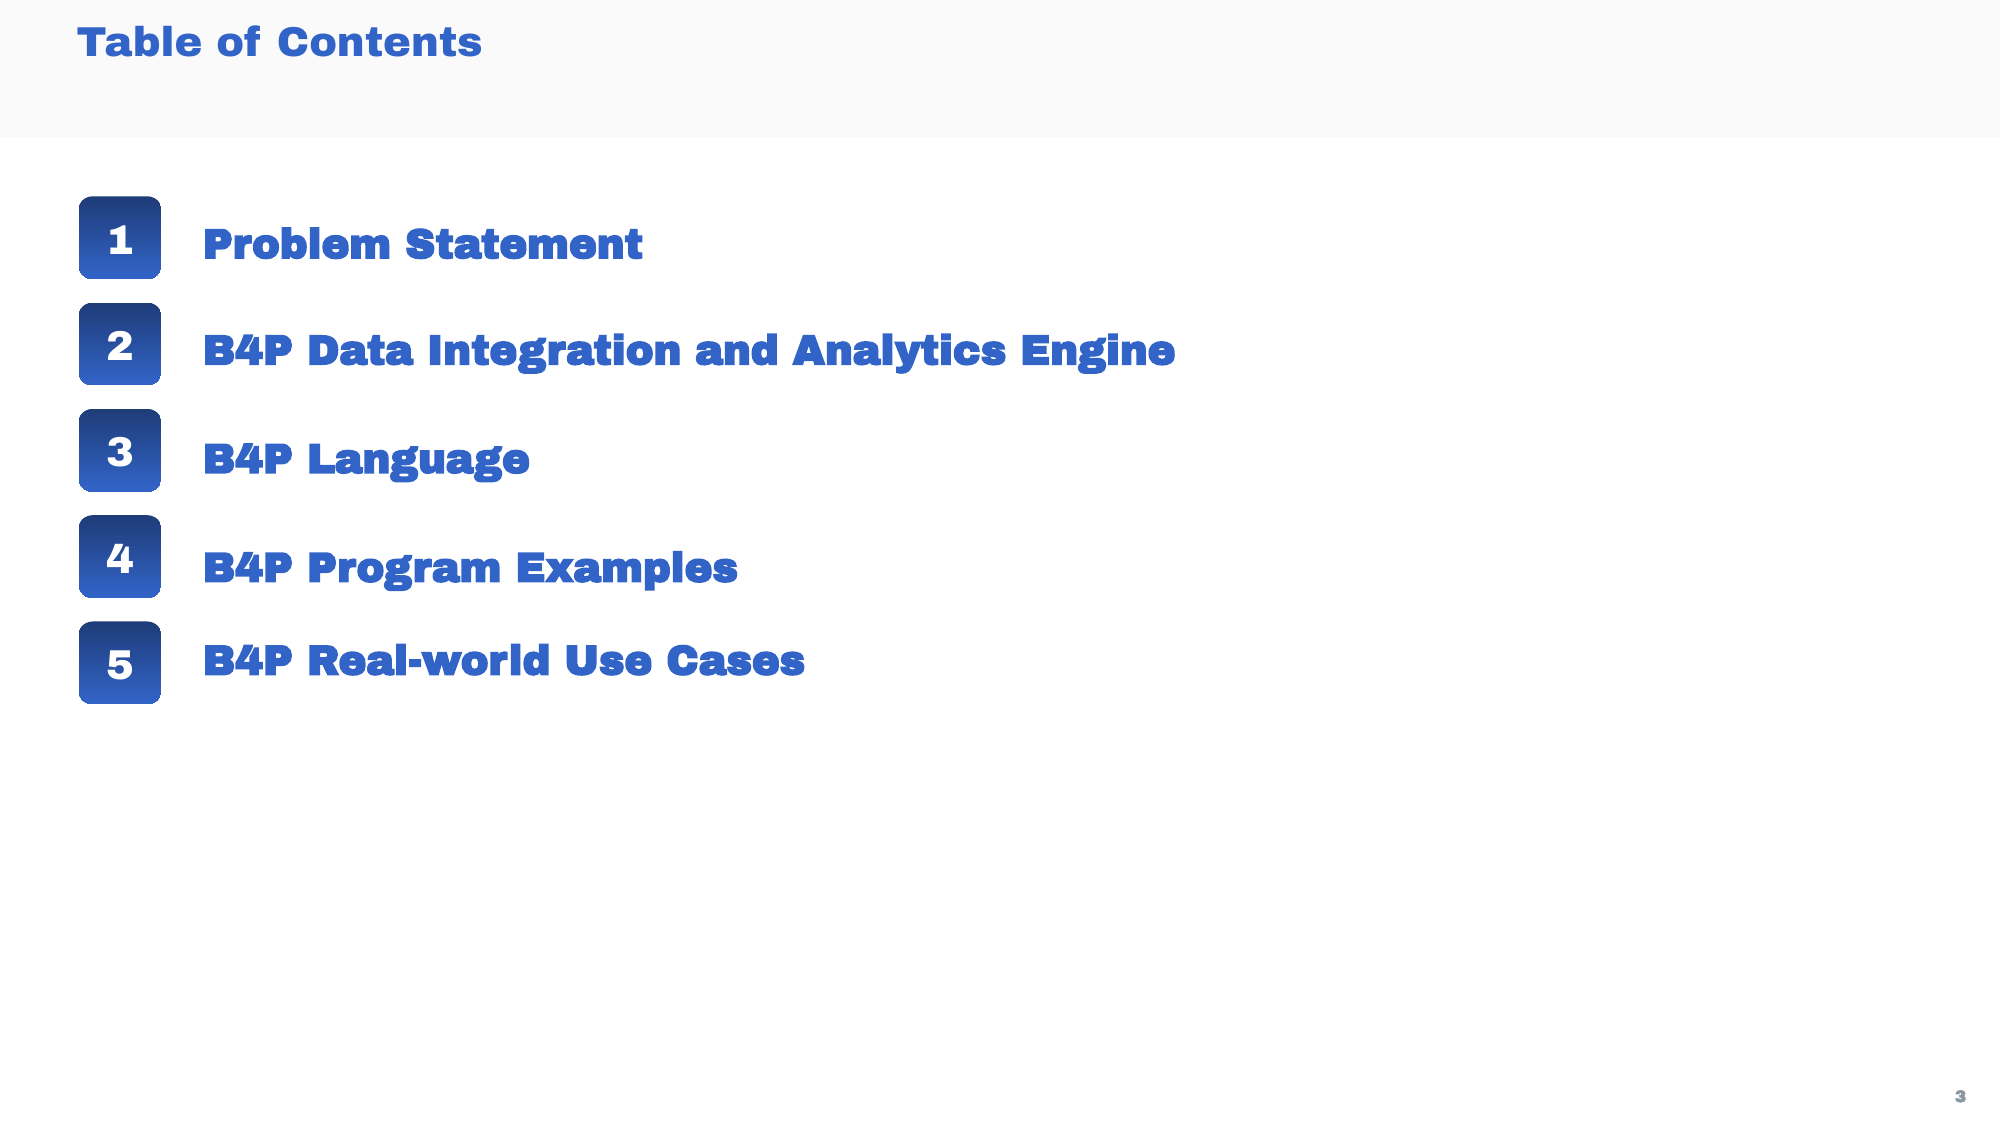

# Table of Contents
1
Problem Statement
2
B4P Data Integration and Analytics Engine
3
B4P Language
4
B4P Program Examples
B4P Real-world Use Cases
5